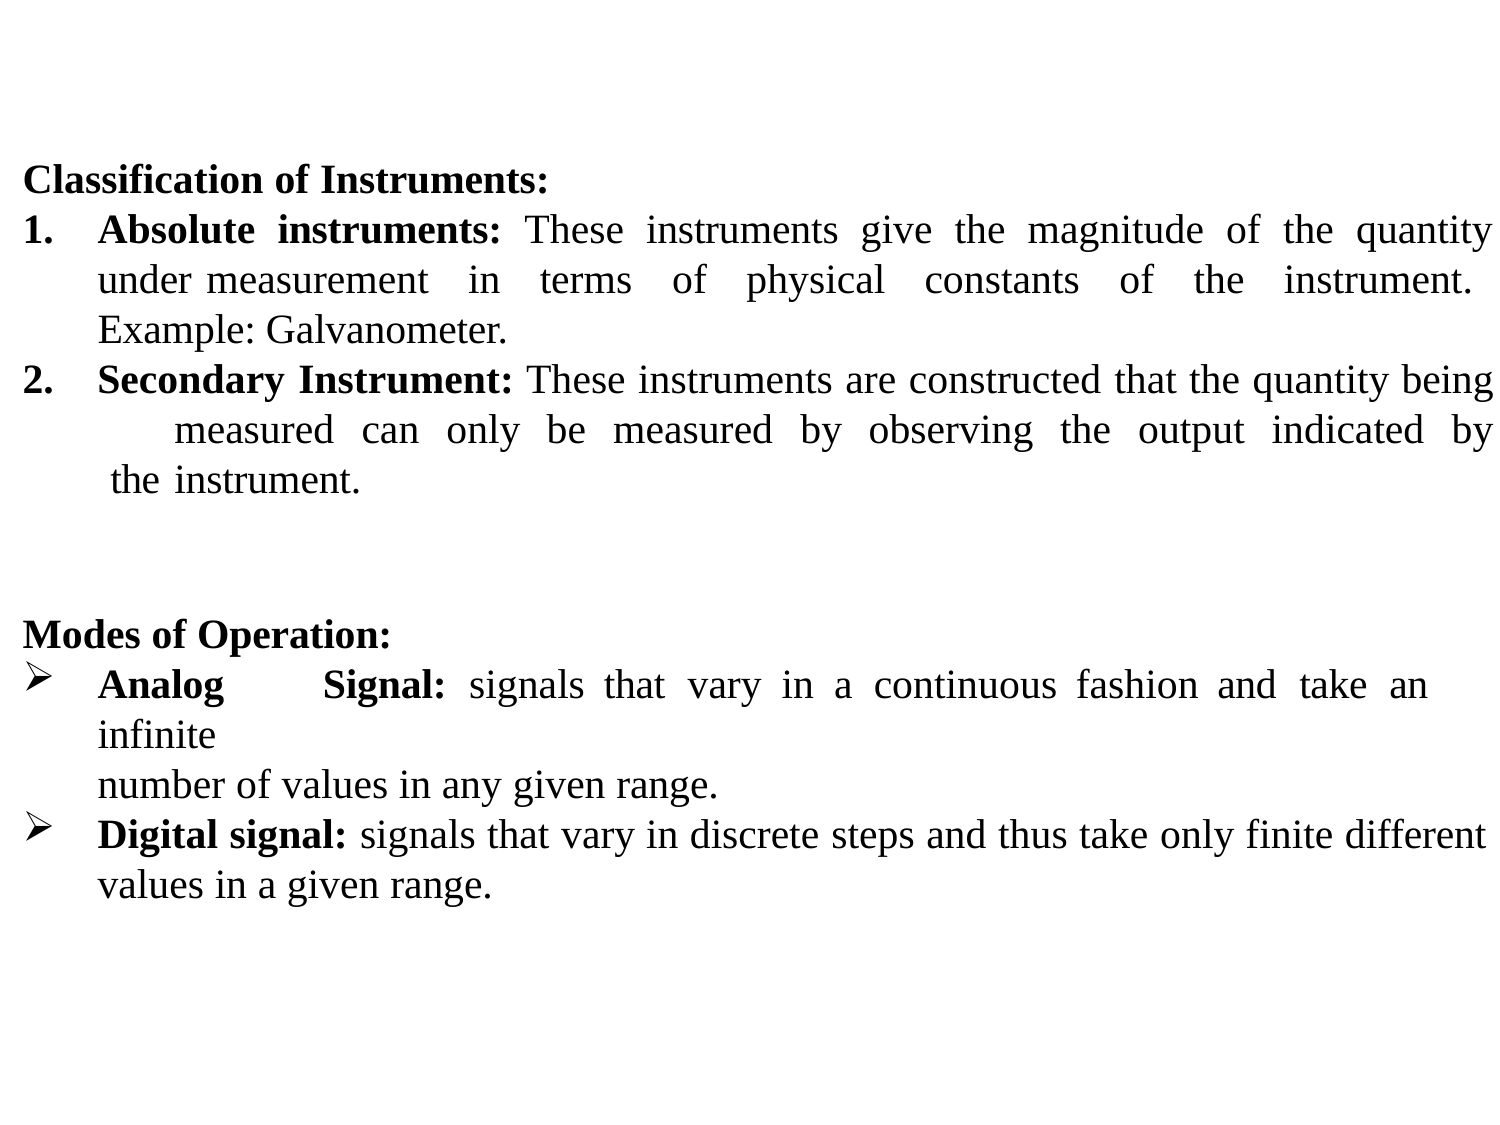

Classification of Instruments:
Absolute instruments: These instruments give the magnitude of the quantity under measurement  in  terms  of  physical  constants  of  the  instrument.  Example: Galvanometer.
Secondary Instrument: These instruments are constructed that the quantity being 	measured  can  only  be  measured  by  observing  the  output  indicated  by  the 	instrument.

Modes of Operation:
Analog	Signal:	signals that	vary in a	continuous fashion and	take	an	infinite
number of values in any given range.
Digital signal: signals that vary in discrete steps and thus take only finite different
values in a given range.